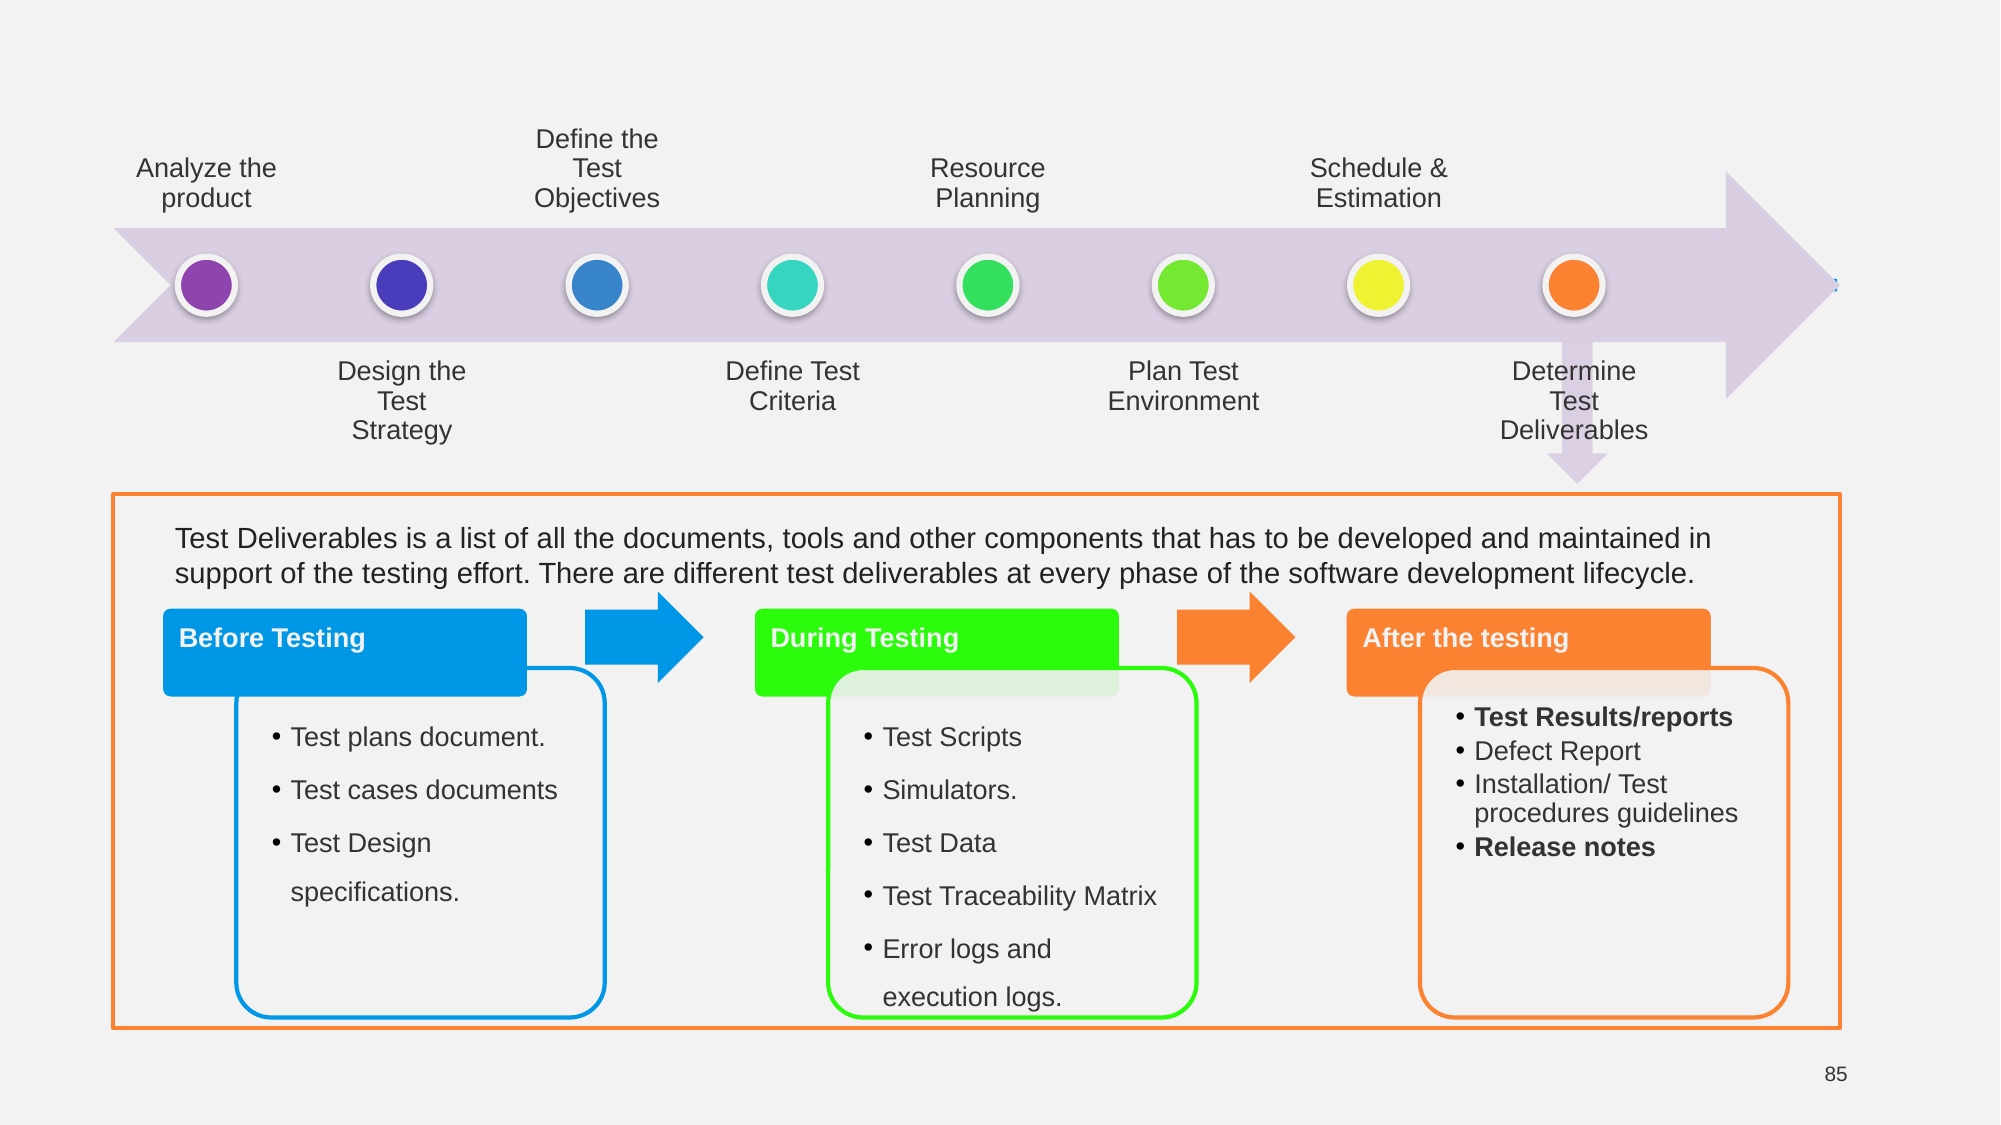

Analyze the product
Design the Test Strategy
Define the Test Objectives
Define Test Criteria
Resource Planning
Plan Test Environment
Schedule & Estimation
Determine Test Deliverables

Test Deliverables is a list of all the documents, tools and other components that has to be developed and maintained in support of the testing effort. There are different test deliverables at every phase of the software development lifecycle.
Before Testing
Test plans document.
Test cases documents
Test Design specifications.

During Testing
Test Scripts
Simulators.
Test Data
Test Traceability Matrix
Error logs and execution logs.

After the testing
Test Results/reports
Defect Report
Installation/ Test procedures guidelines
Release notes
85